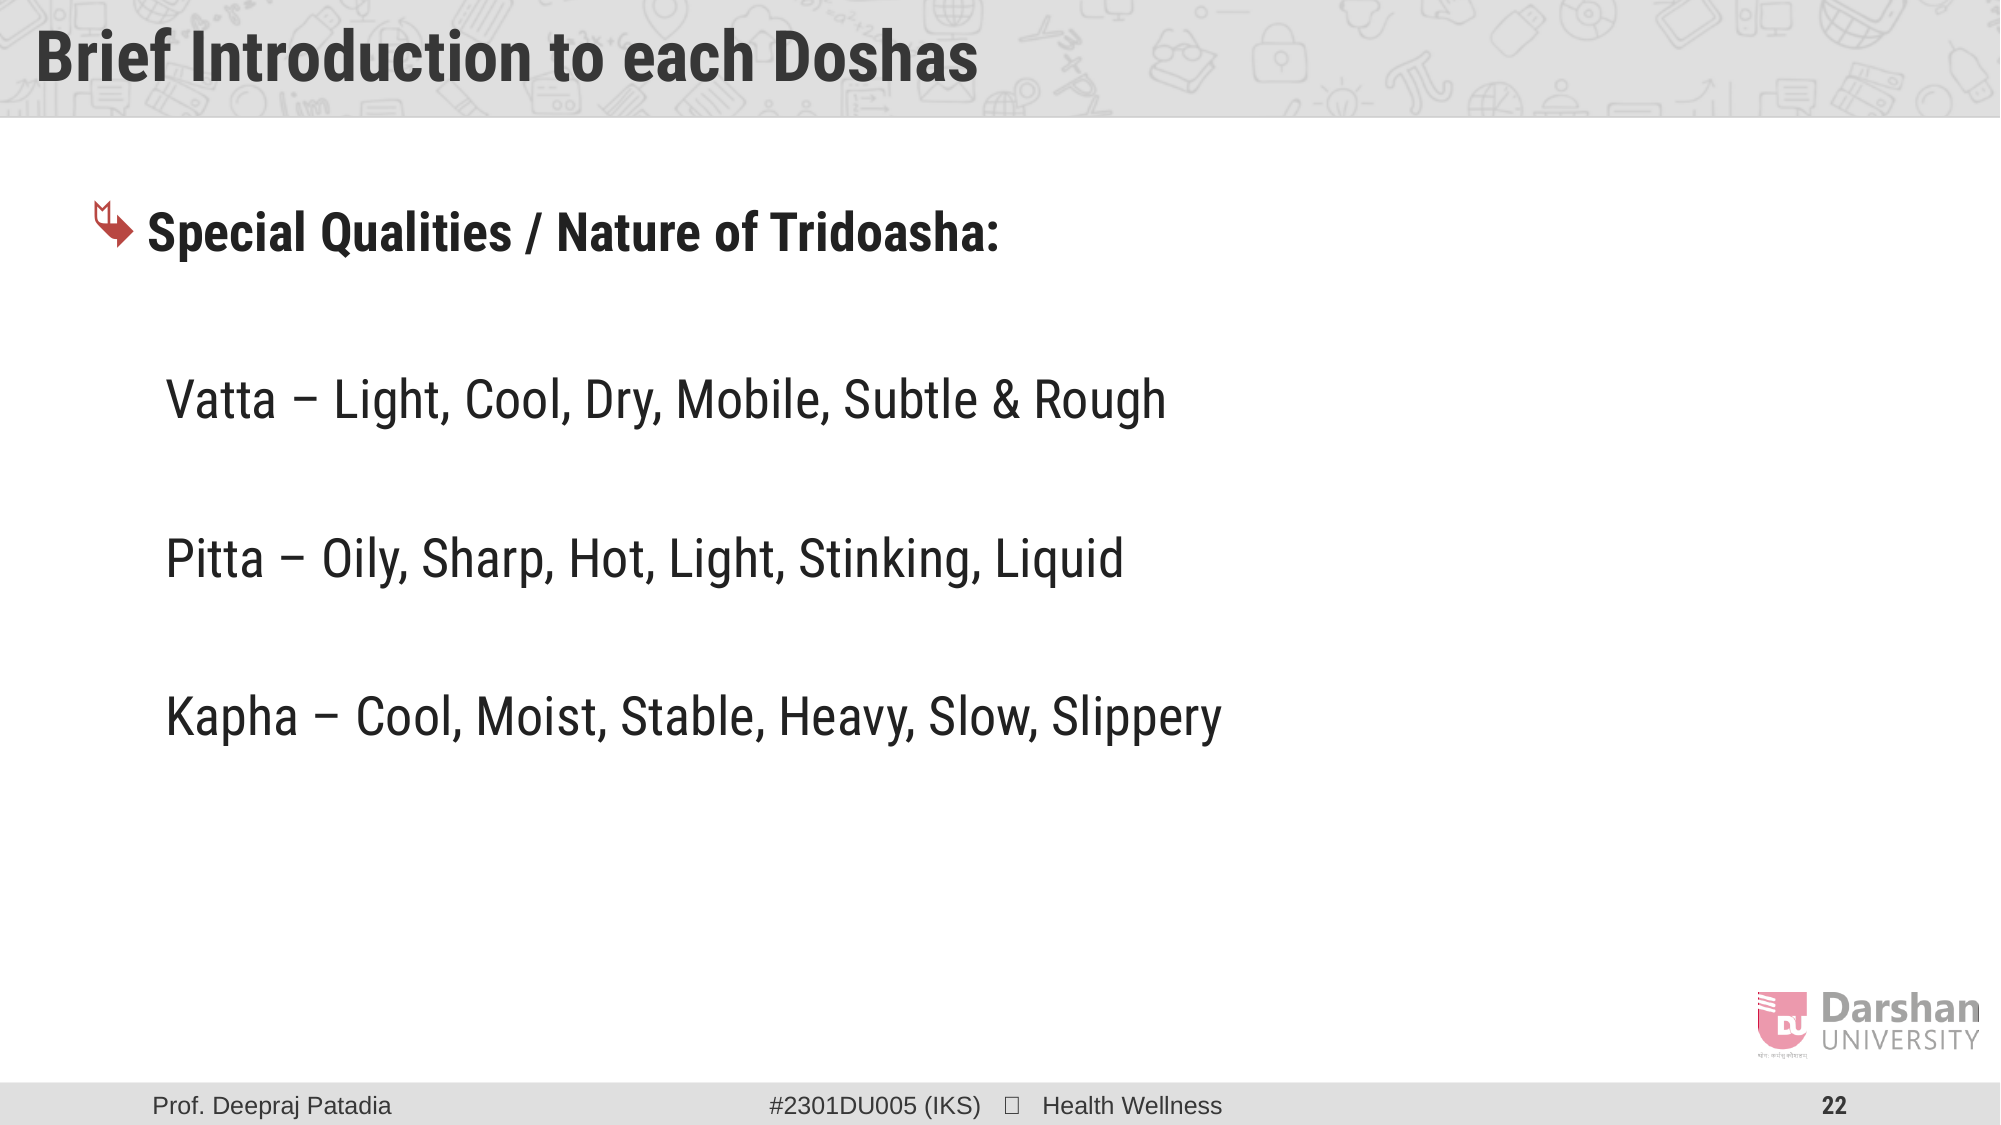

# Brief Introduction to each Doshas

Special Qualities / Nature of Tridoasha:

	Vatta – Light, Cool, Dry, Mobile, Subtle & Rough

	Pitta – Oily, Sharp, Hot, Light, Stinking, Liquid

	Kapha – Cool, Moist, Stable, Heavy, Slow, Slippery